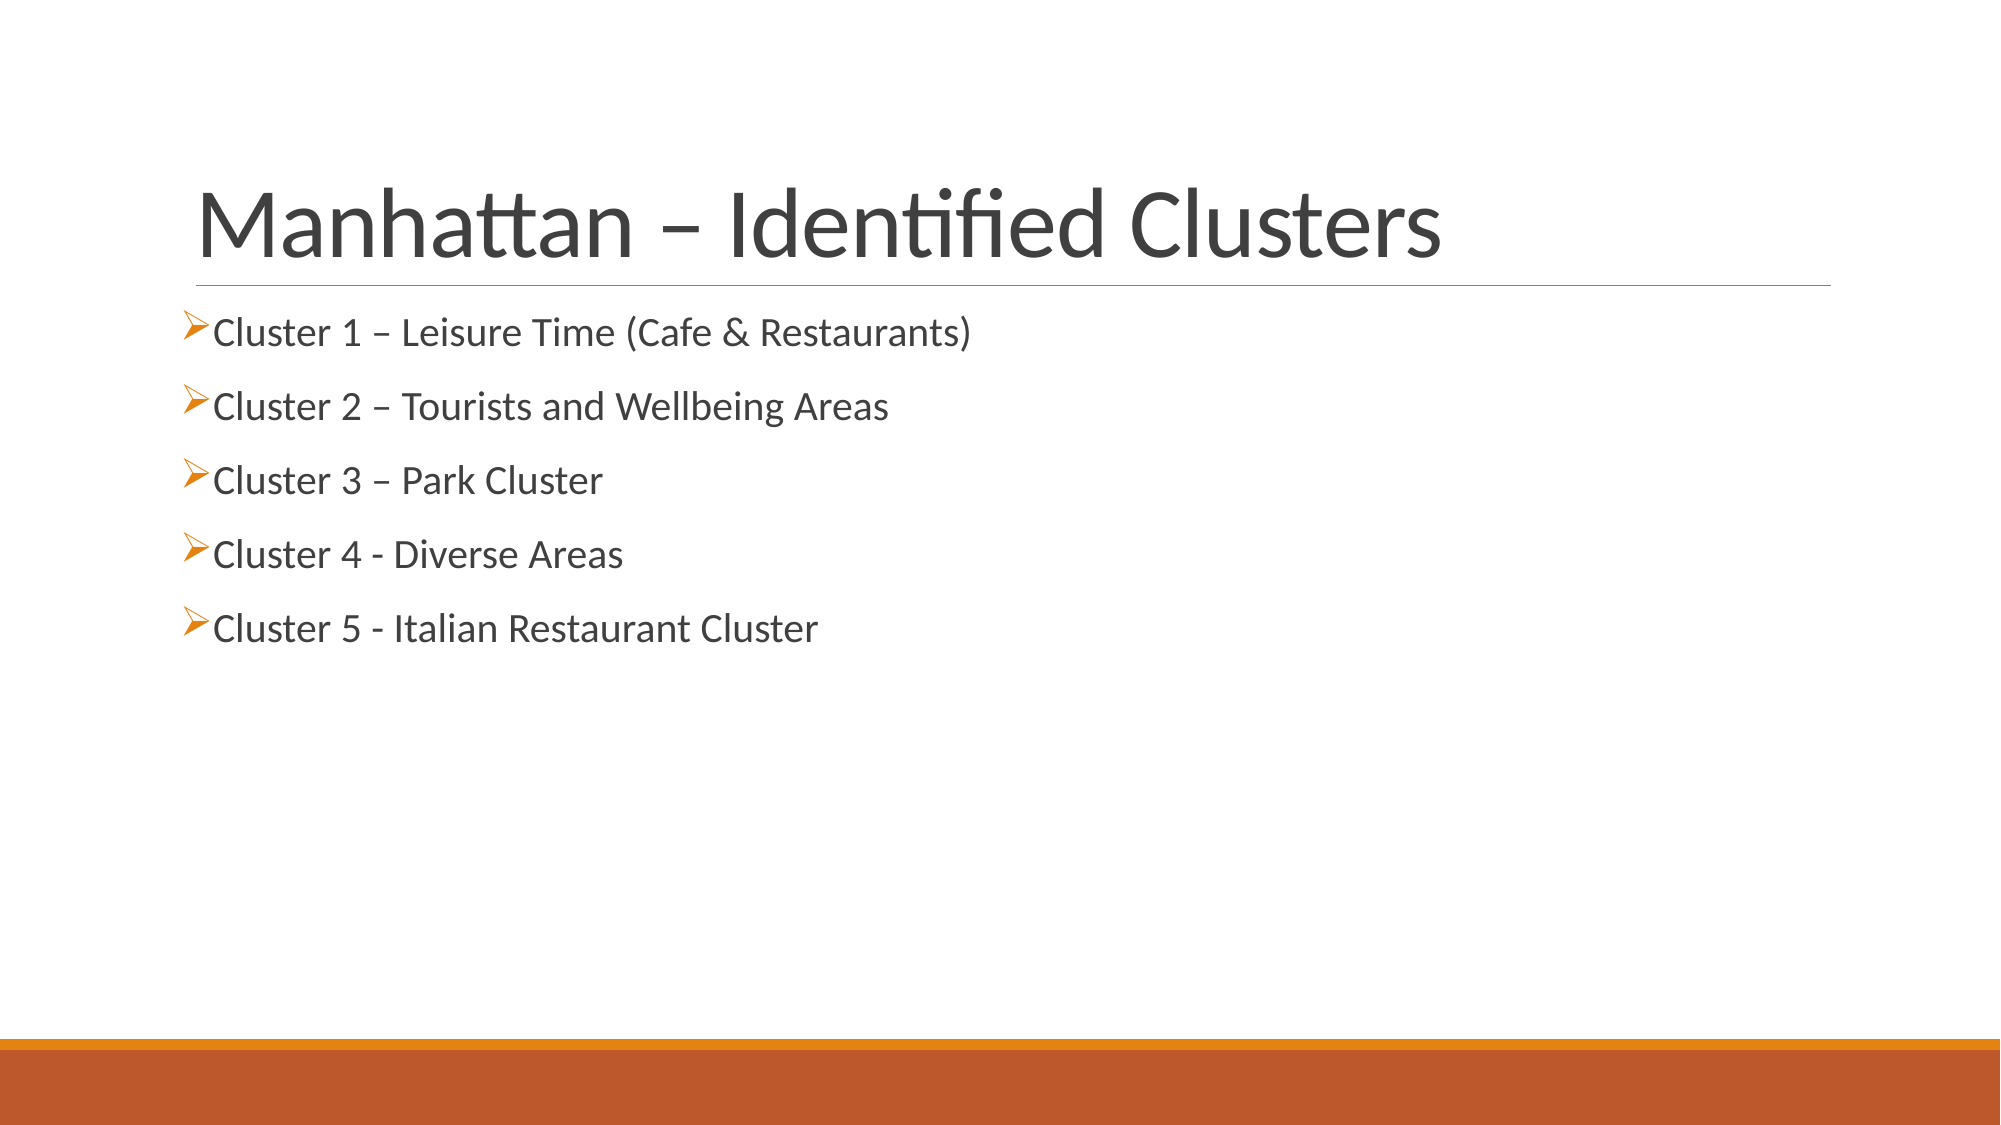

# Manhattan – Identified Clusters
Cluster 1 – Leisure Time (Cafe & Restaurants)
Cluster 2 – Tourists and Wellbeing Areas
Cluster 3 – Park Cluster
Cluster 4 - Diverse Areas
Cluster 5 - Italian Restaurant Cluster